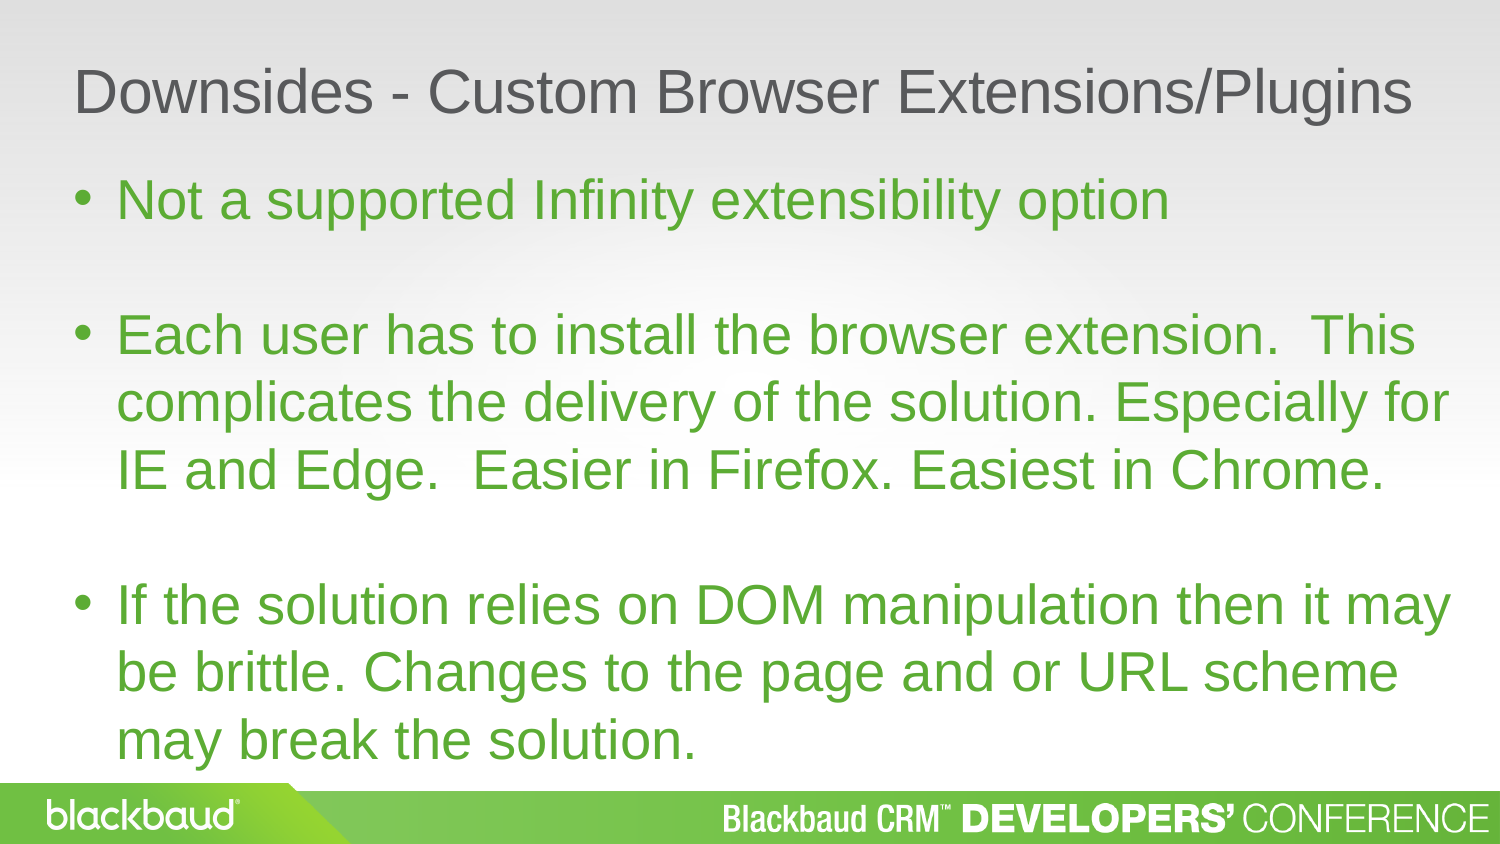

Downsides - Custom Browser Extensions/Plugins
Not a supported Infinity extensibility option

Each user has to install the browser extension.  This complicates the delivery of the solution. Especially for IE and Edge.  Easier in Firefox. Easiest in Chrome.

If the solution relies on DOM manipulation then it may be brittle. Changes to the page and or URL scheme may break the solution.